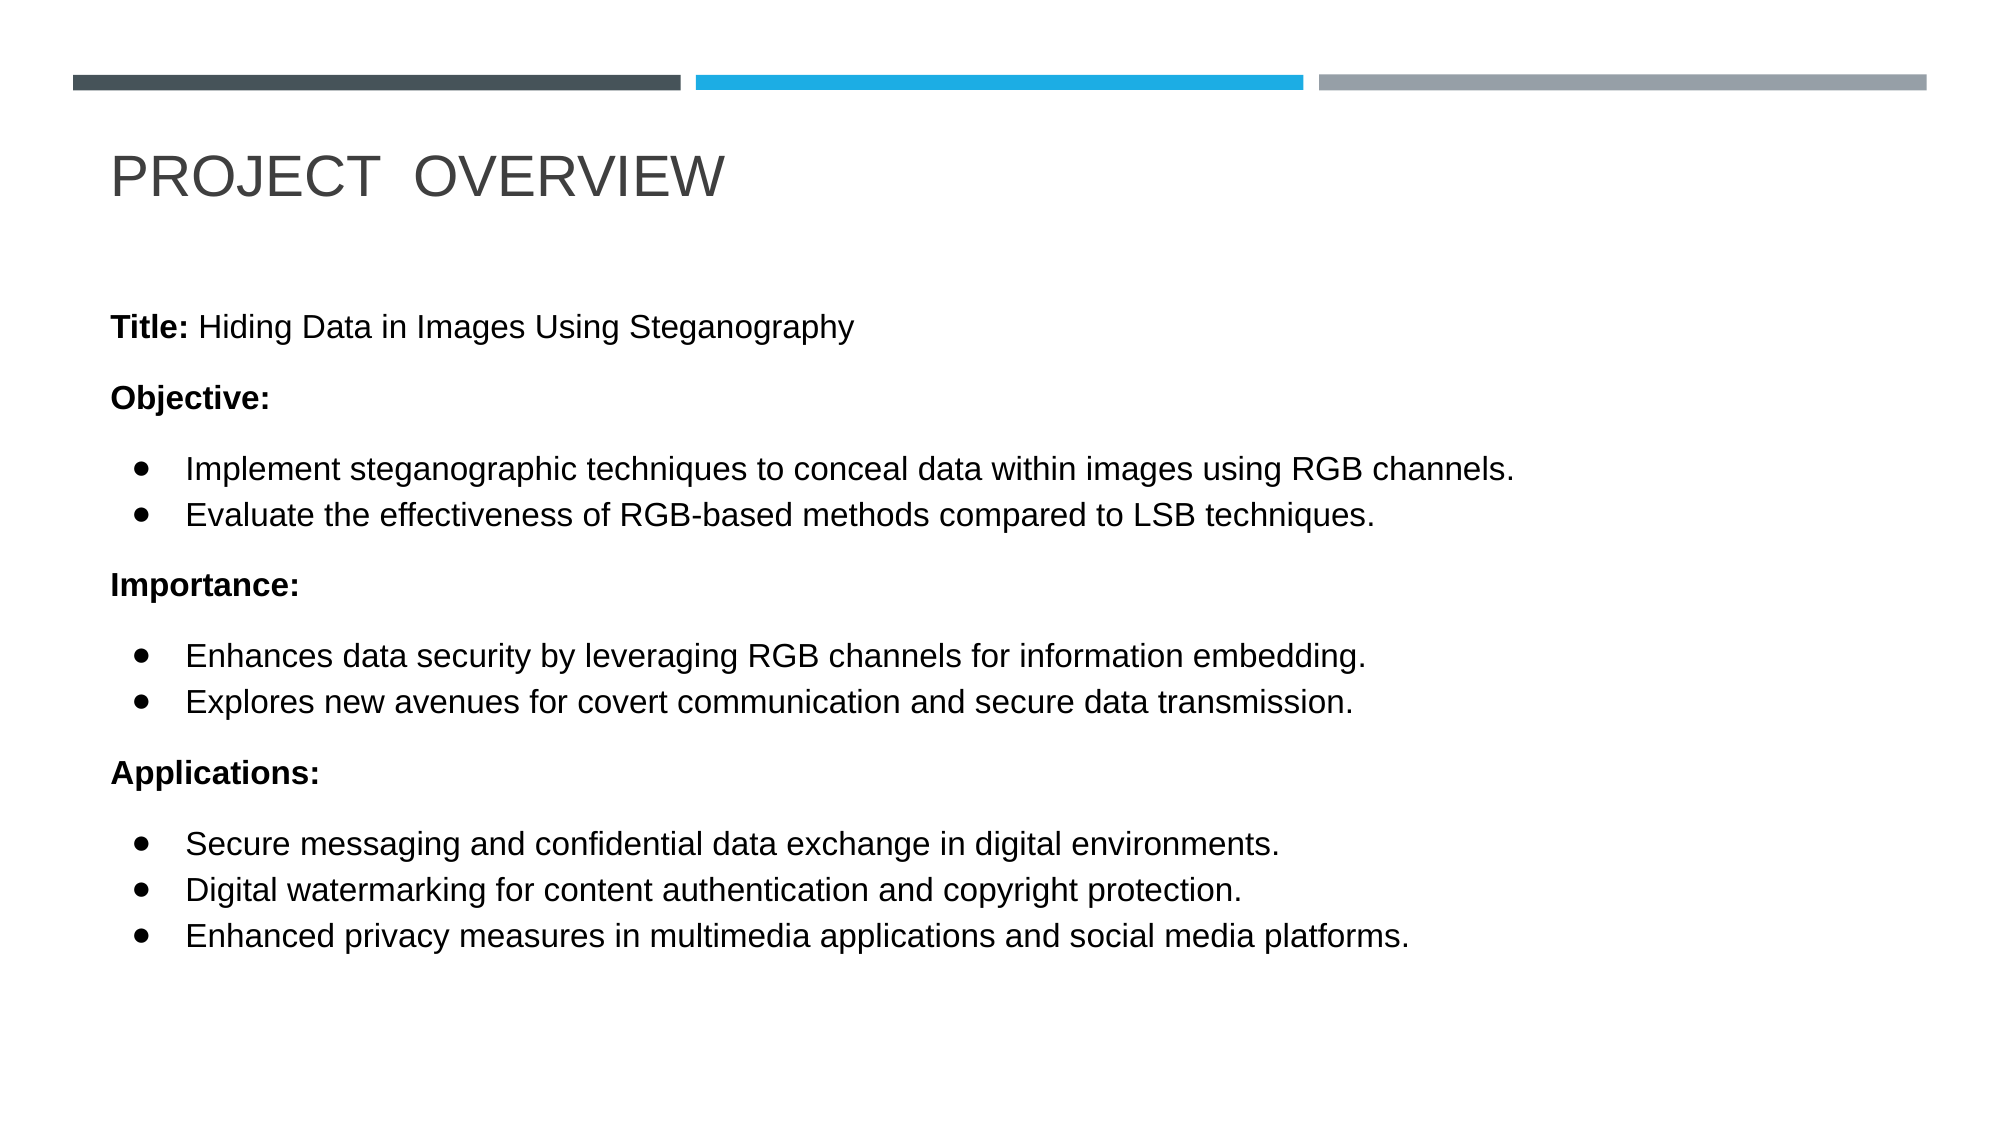

# PROJECT  OVERVIEW
Title: Hiding Data in Images Using Steganography
Objective:
Implement steganographic techniques to conceal data within images using RGB channels.
Evaluate the effectiveness of RGB-based methods compared to LSB techniques.
Importance:
Enhances data security by leveraging RGB channels for information embedding.
Explores new avenues for covert communication and secure data transmission.
Applications:
Secure messaging and confidential data exchange in digital environments.
Digital watermarking for content authentication and copyright protection.
Enhanced privacy measures in multimedia applications and social media platforms.